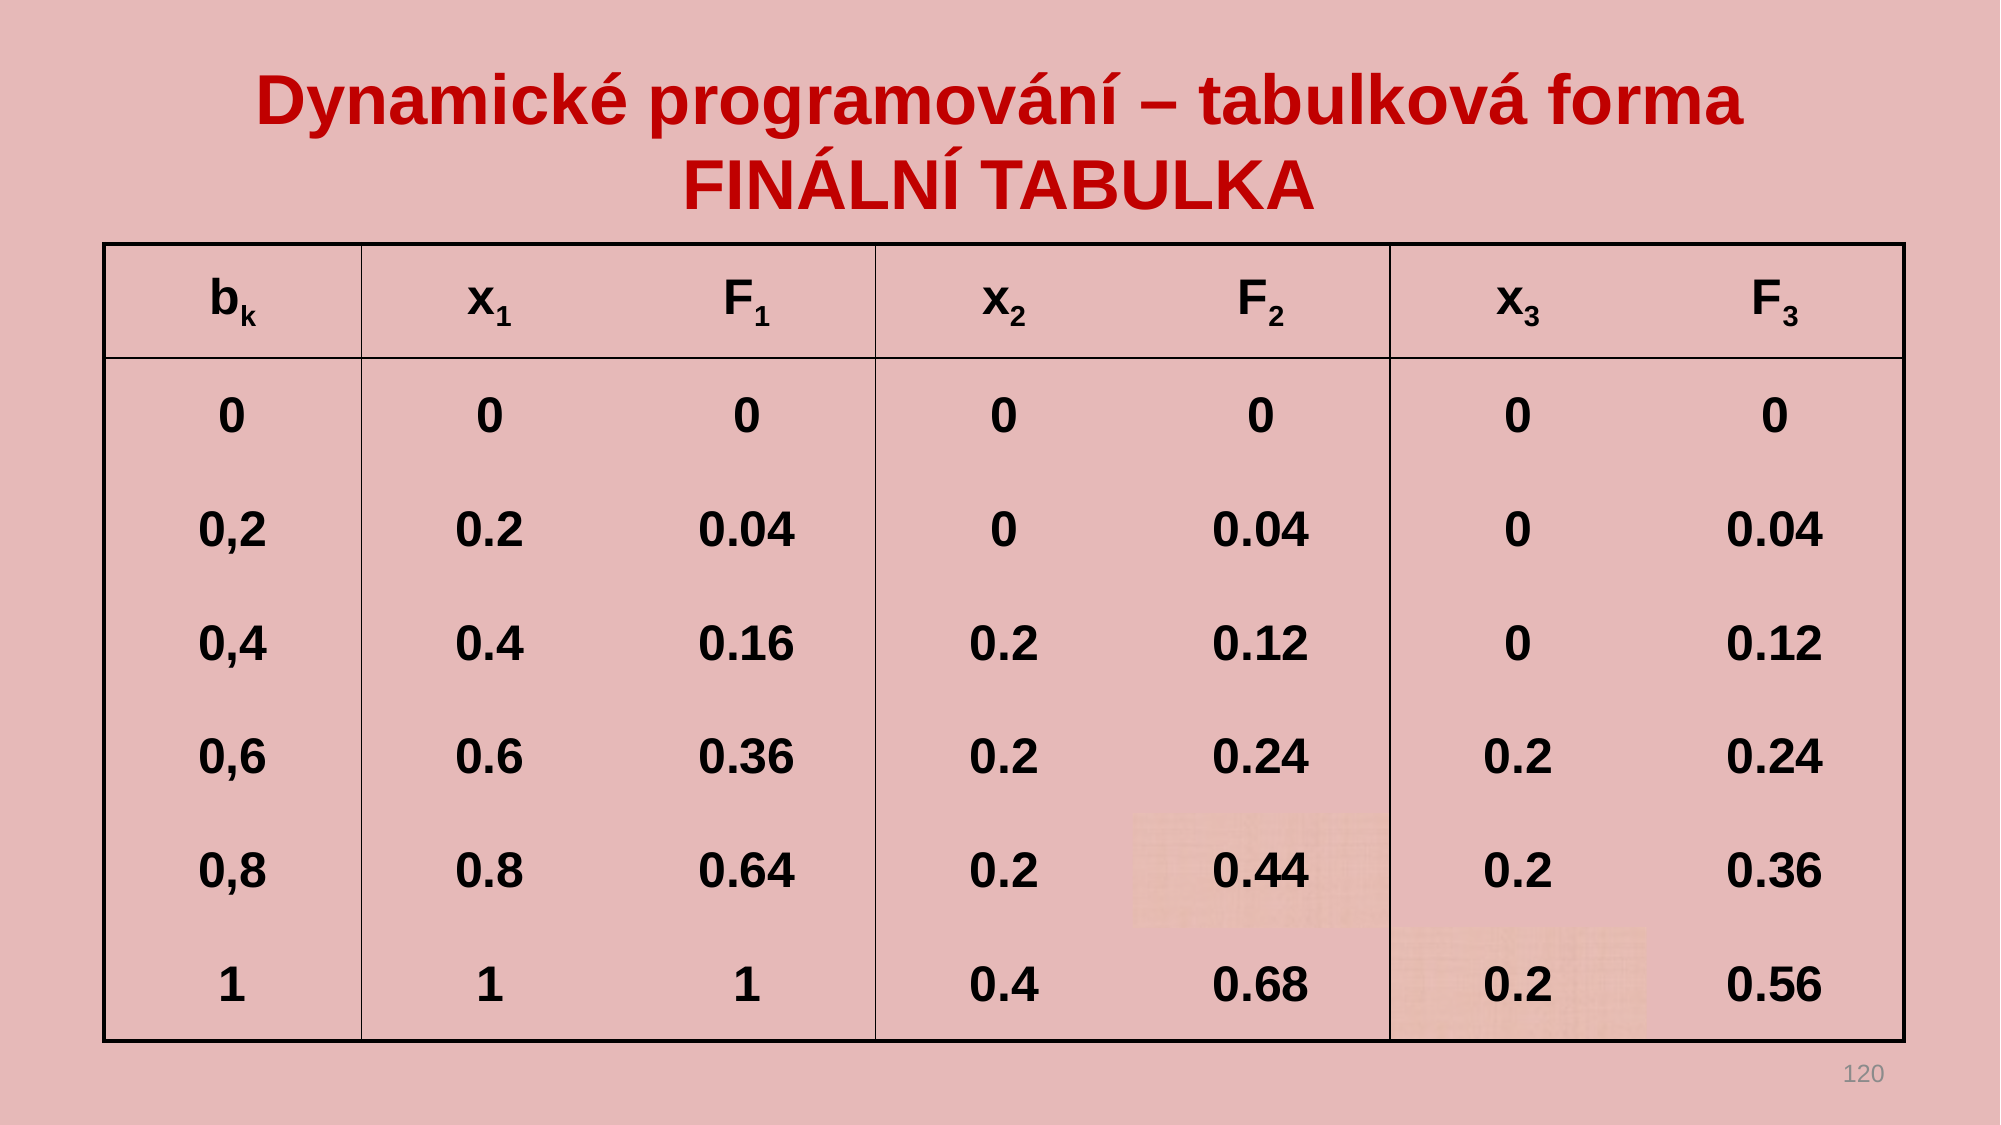

# Dynamické programování – tabulková forma FINÁLNÍ TABULKA
| bk | x1 | F1 | x2 | F2 | x3 | F3 |
| --- | --- | --- | --- | --- | --- | --- |
| 0 | 0 | 0 | 0 | 0 | 0 | 0 |
| 0,2 | 0.2 | 0.04 | 0 | 0.04 | 0 | 0.04 |
| 0,4 | 0.4 | 0.16 | 0.2 | 0.12 | 0 | 0.12 |
| 0,6 | 0.6 | 0.36 | 0.2 | 0.24 | 0.2 | 0.24 |
| 0,8 | 0.8 | 0.64 | 0.2 | 0.44 | 0.2 | 0.36 |
| 1 | 1 | 1 | 0.4 | 0.68 | 0.2 | 0.56 |
120